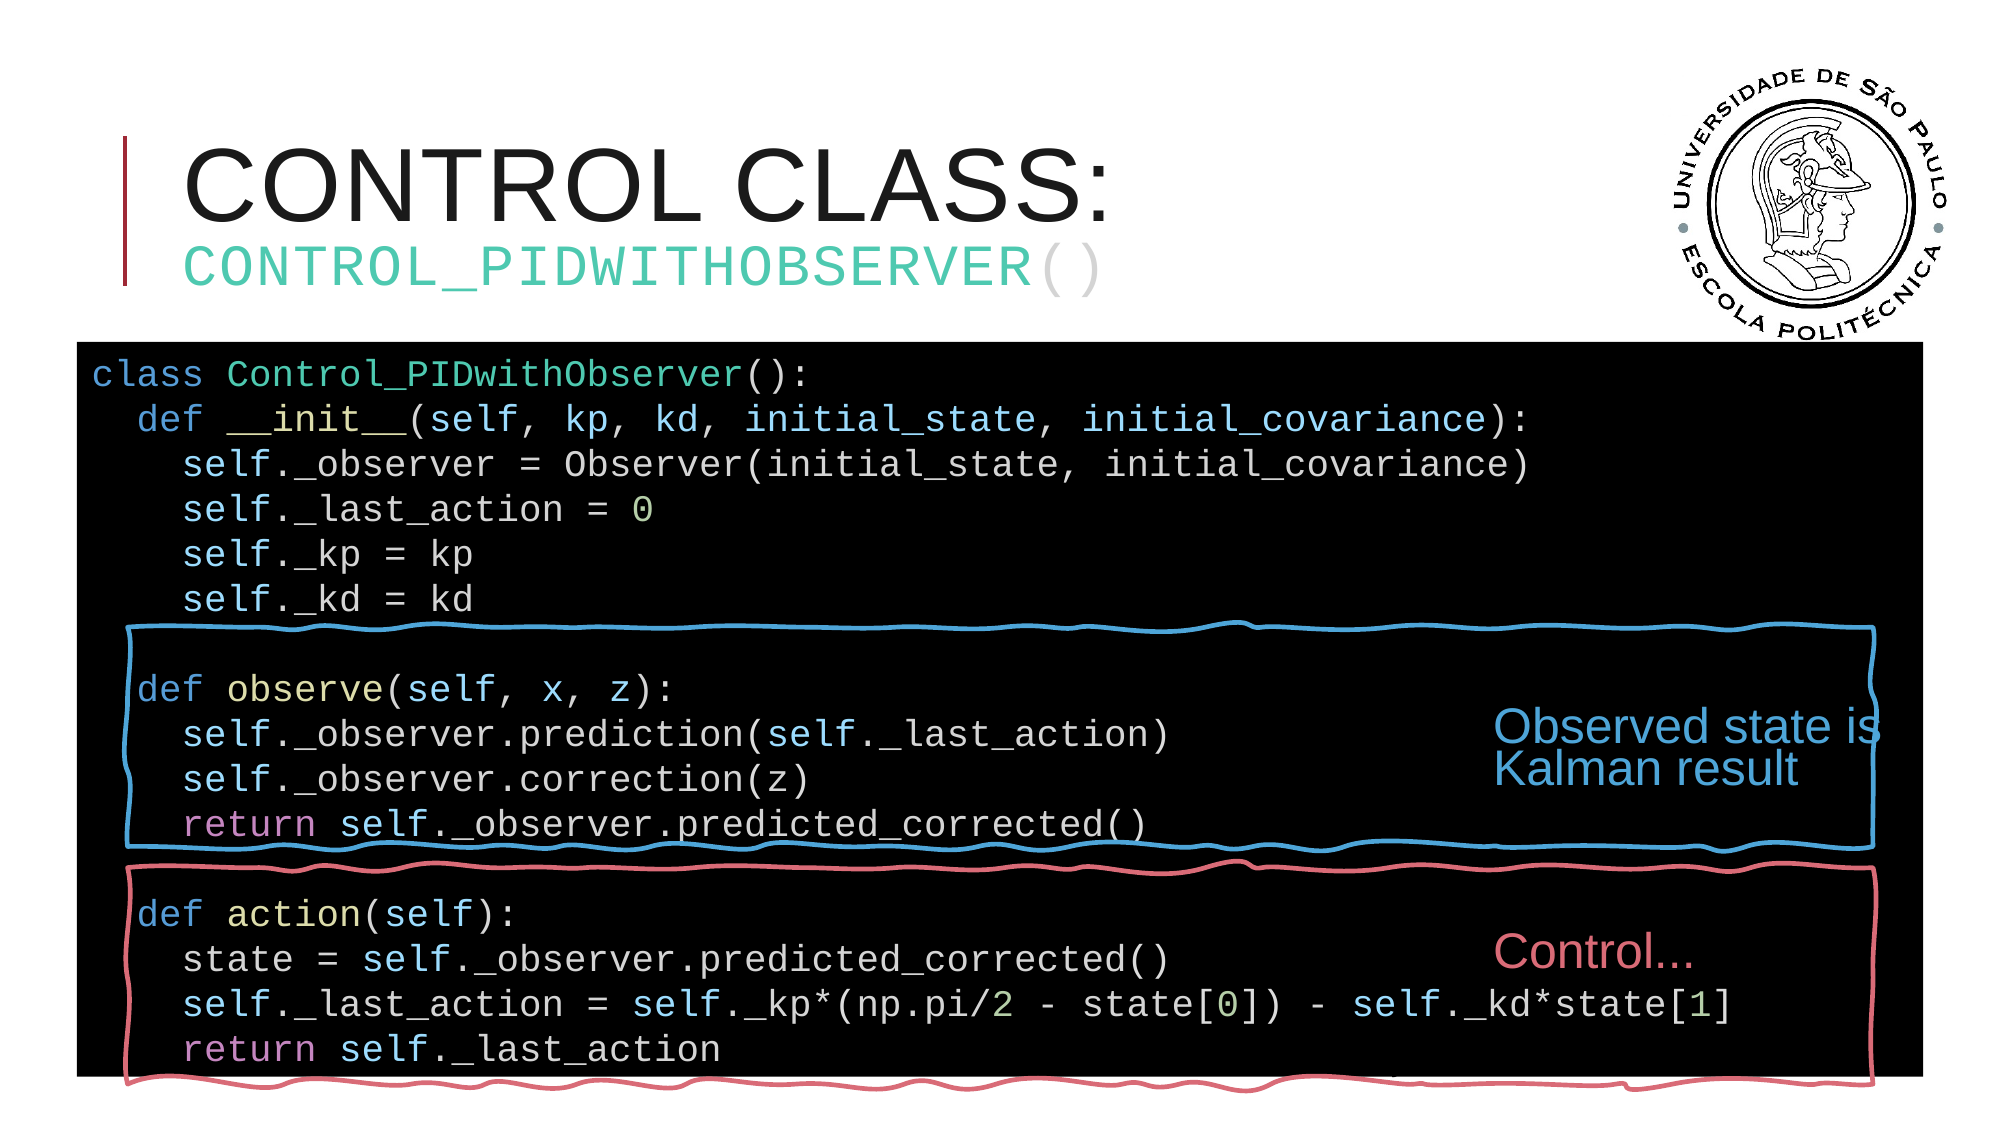

# Control Class: Control_PIDwithObserver()
class Control_PIDwithObserver():
  def __init__(self, kp, kd, initial_state, initial_covariance):
    self._observer = Observer(initial_state, initial_covariance)
    self._last_action = 0
    self._kp = kp
    self._kd = kd
  def observe(self, x, z):
    self._observer.prediction(self._last_action)
    self._observer.correction(z)
    return self._observer.predicted_corrected()
  def action(self):
    state = self._observer.predicted_corrected()
    self._last_action = self._kp*(np.pi/2 - state[0]) - self._kd*state[1]
    return self._last_action

Observed state is Kalman result

Control...